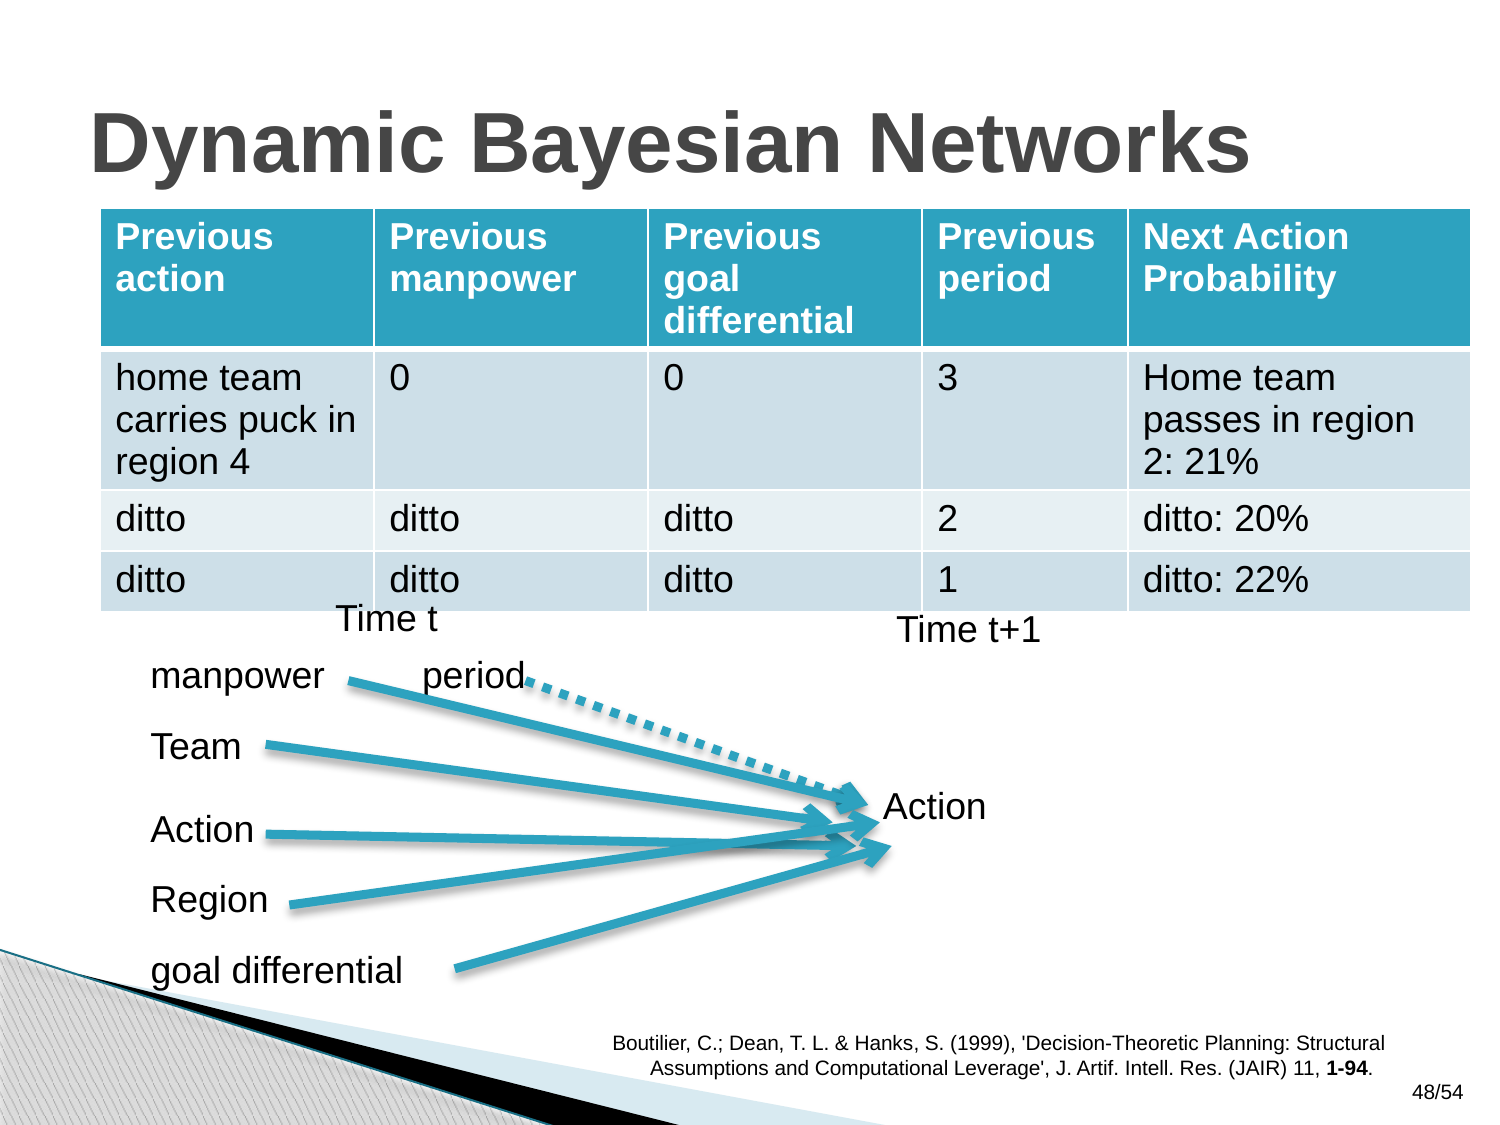

# Dynamic Bayesian Networks
| Previous action | Previous manpower | Previous goal differential | Previous period | Next Action Probability |
| --- | --- | --- | --- | --- |
| home team carries puck in region 4 | 0 | 0 | 3 | Home team passes in region 2: 21% |
| ditto | ditto | ditto | 2 | ditto: 20% |
| ditto | ditto | ditto | 1 | ditto: 22% |
Time t
Time t+1
manpower
period
Team
Action
Action
Region
goal differential
Boutilier, C.; Dean, T. L. & Hanks, S. (1999), 'Decision-Theoretic Planning: Structural Assumptions and Computational Leverage', J. Artif. Intell. Res. (JAIR) 11, 1-94.
48/54